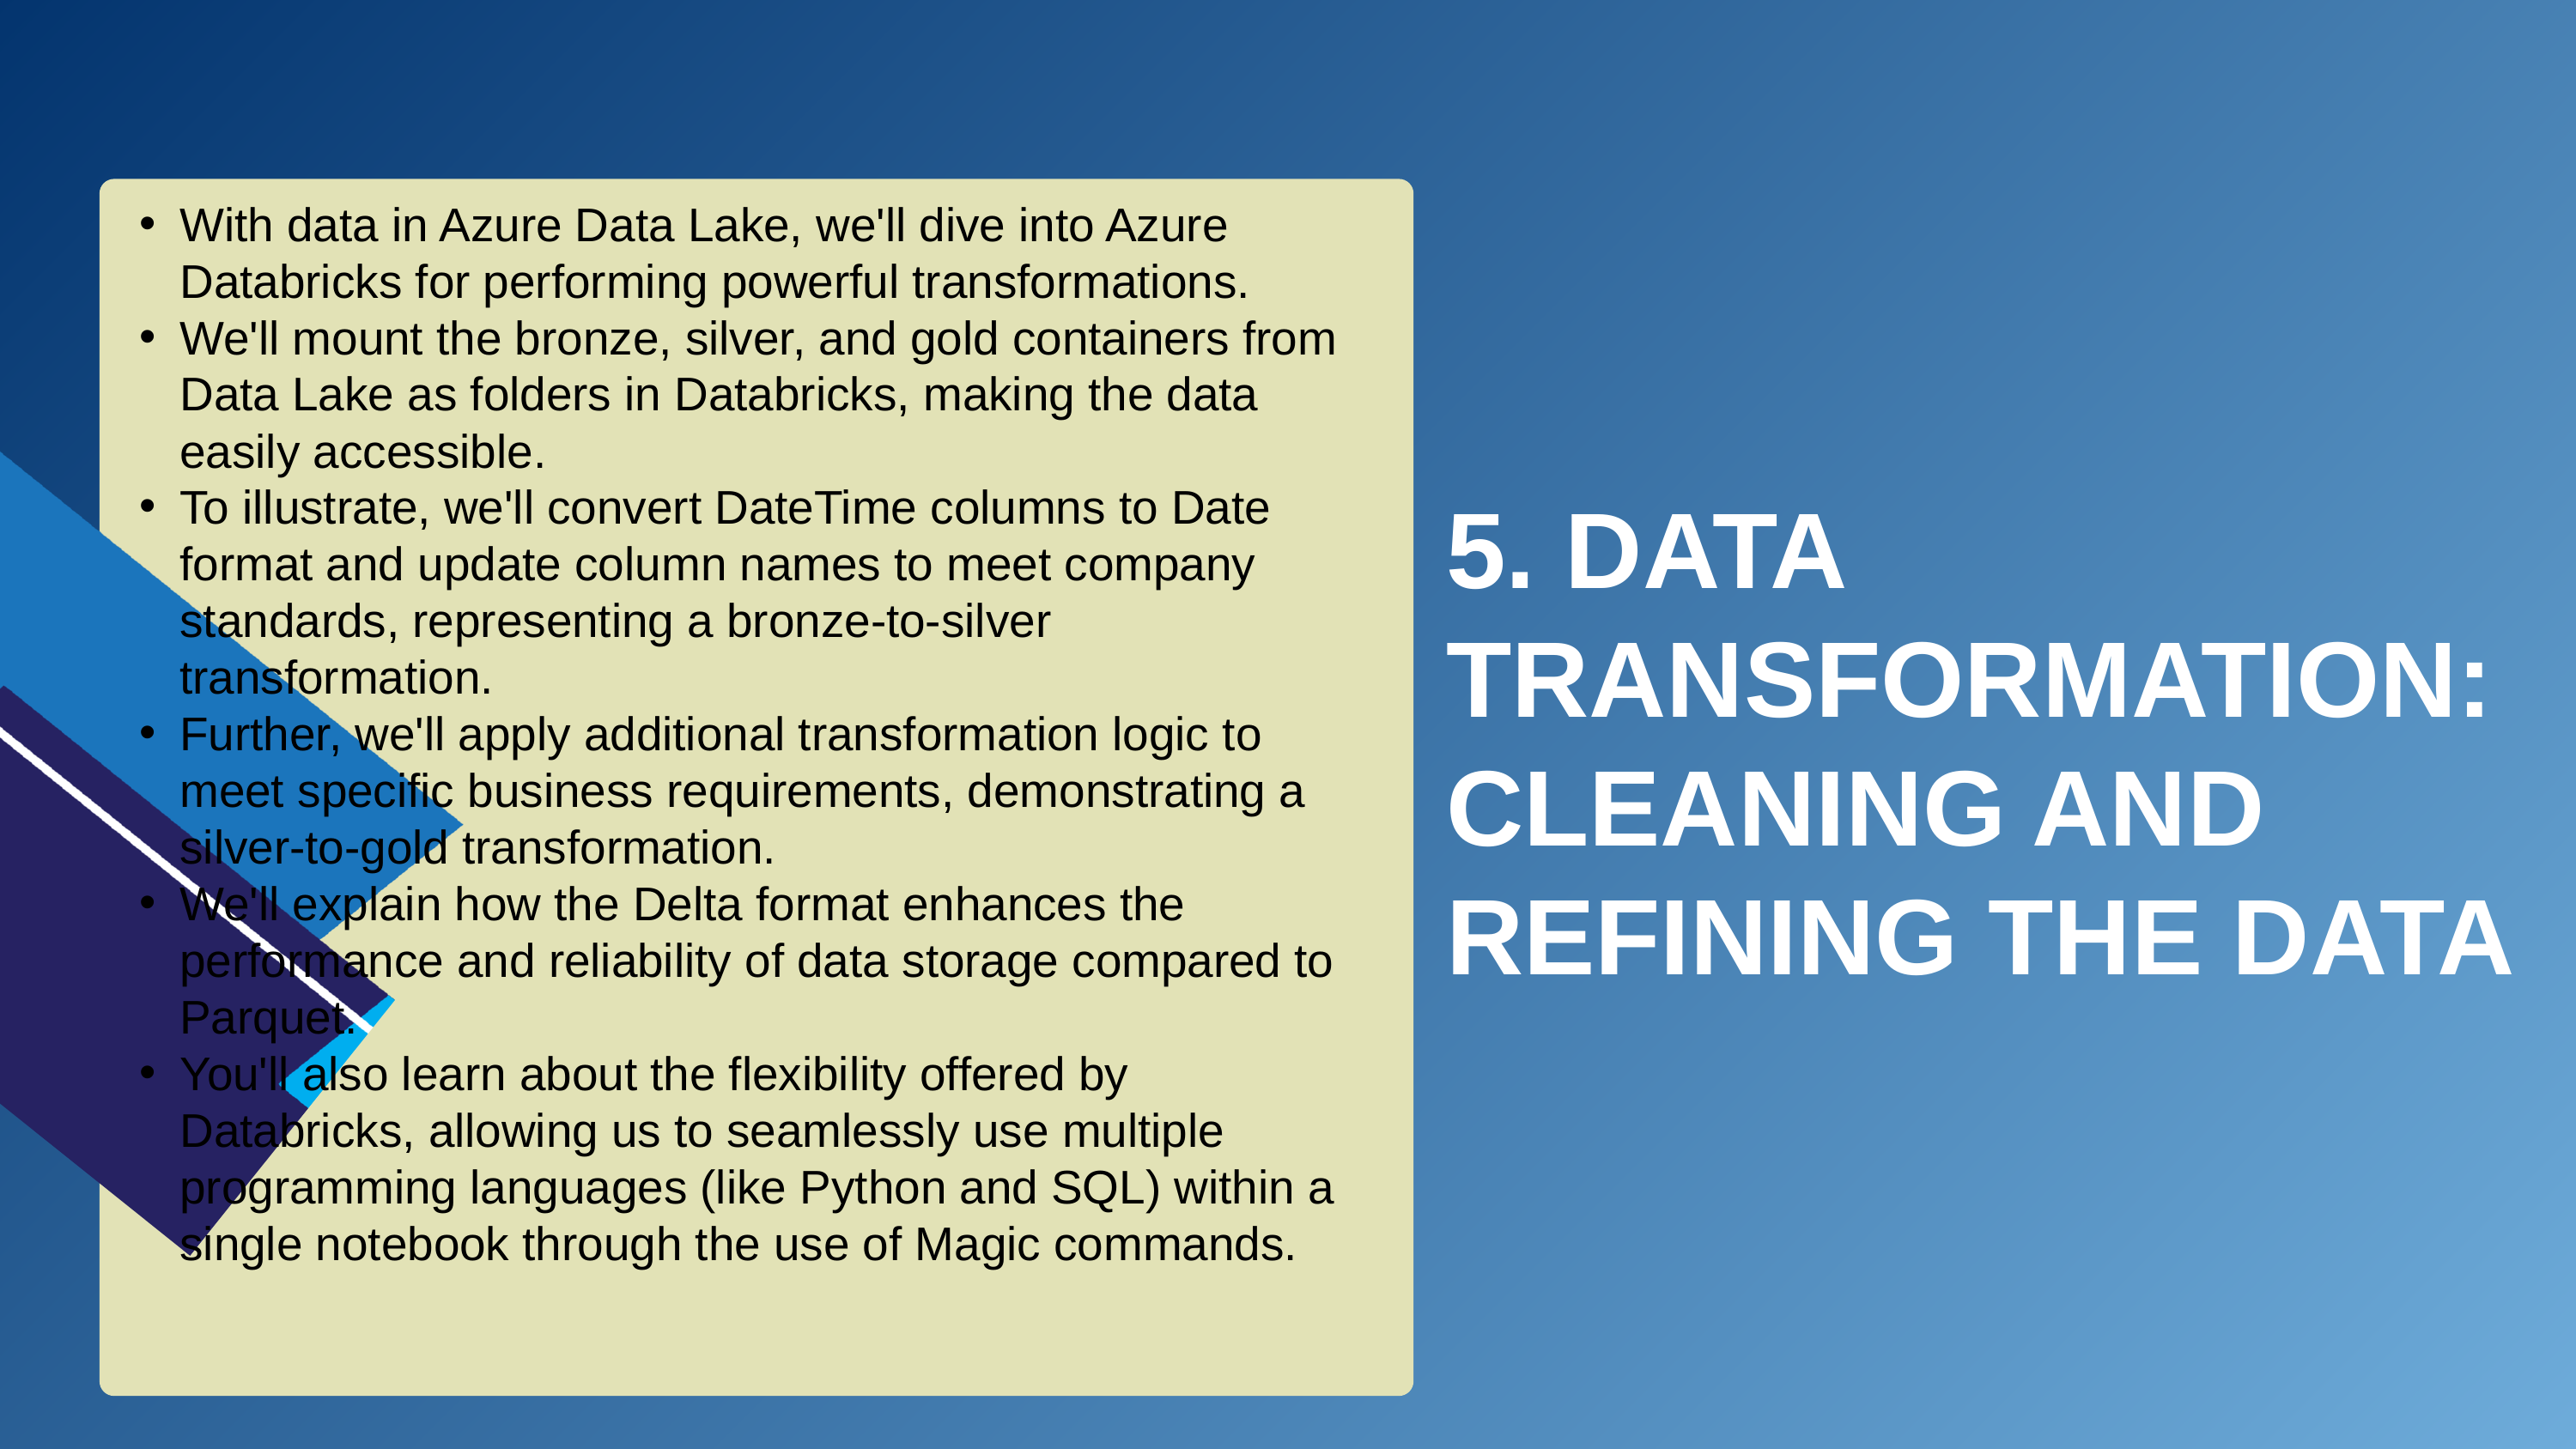

With data in Azure Data Lake, we'll dive into Azure Databricks for performing powerful transformations.
We'll mount the bronze, silver, and gold containers from Data Lake as folders in Databricks, making the data easily accessible.
To illustrate, we'll convert DateTime columns to Date format and update column names to meet company standards, representing a bronze-to-silver transformation.
Further, we'll apply additional transformation logic to meet specific business requirements, demonstrating a silver-to-gold transformation.
We'll explain how the Delta format enhances the performance and reliability of data storage compared to Parquet.
You'll also learn about the flexibility offered by Databricks, allowing us to seamlessly use multiple programming languages (like Python and SQL) within a single notebook through the use of Magic commands.

5. DATA TRANSFORMATION: CLEANING AND REFINING THE DATA